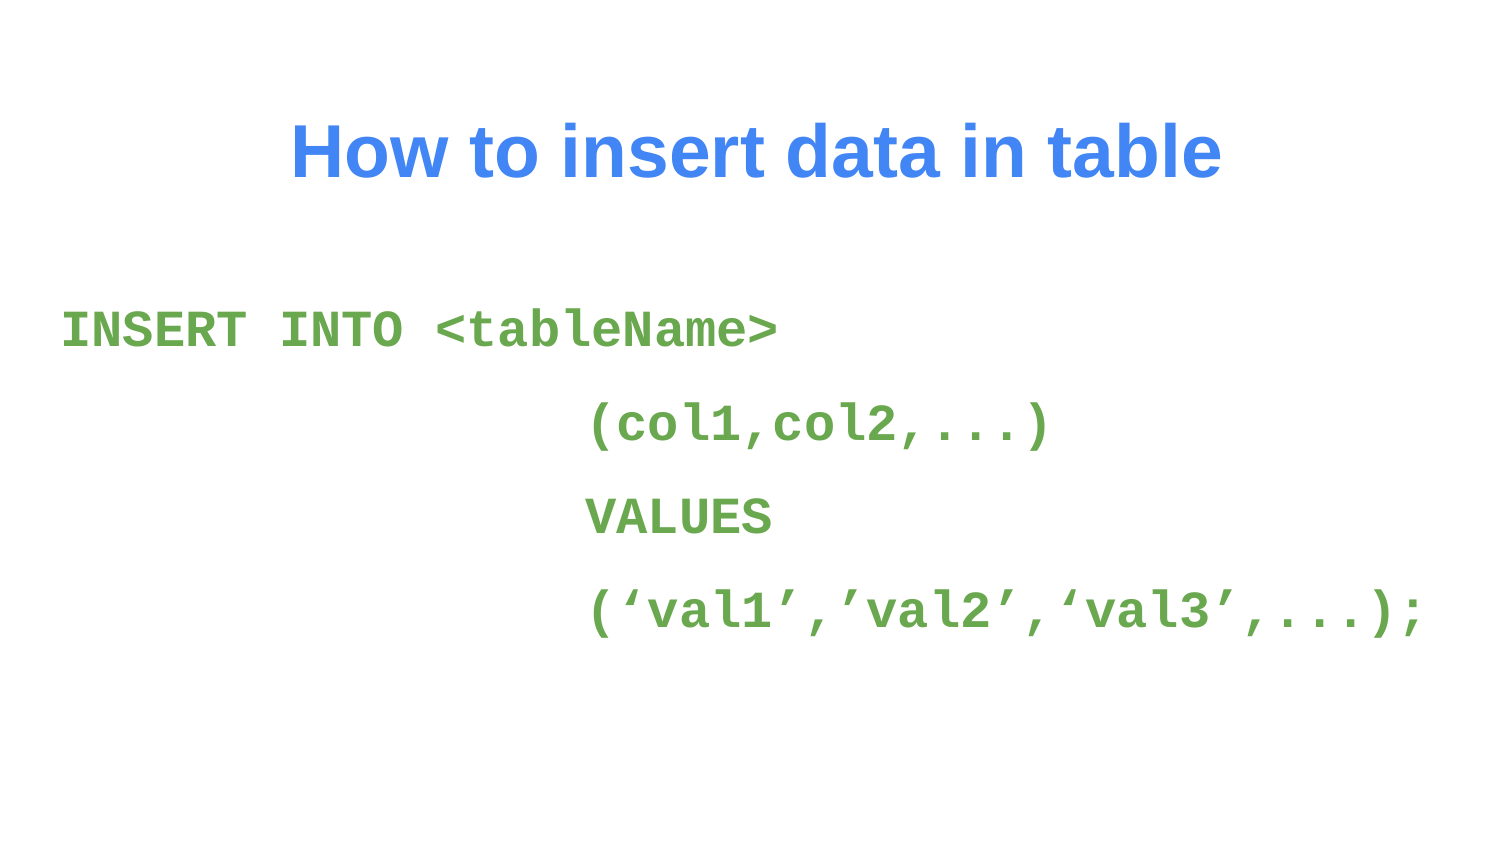

# How to insert data in table
INSERT INTO <tableName>
(col1,col2,...)
VALUES
(‘val1’,’val2’,‘val3’,...);